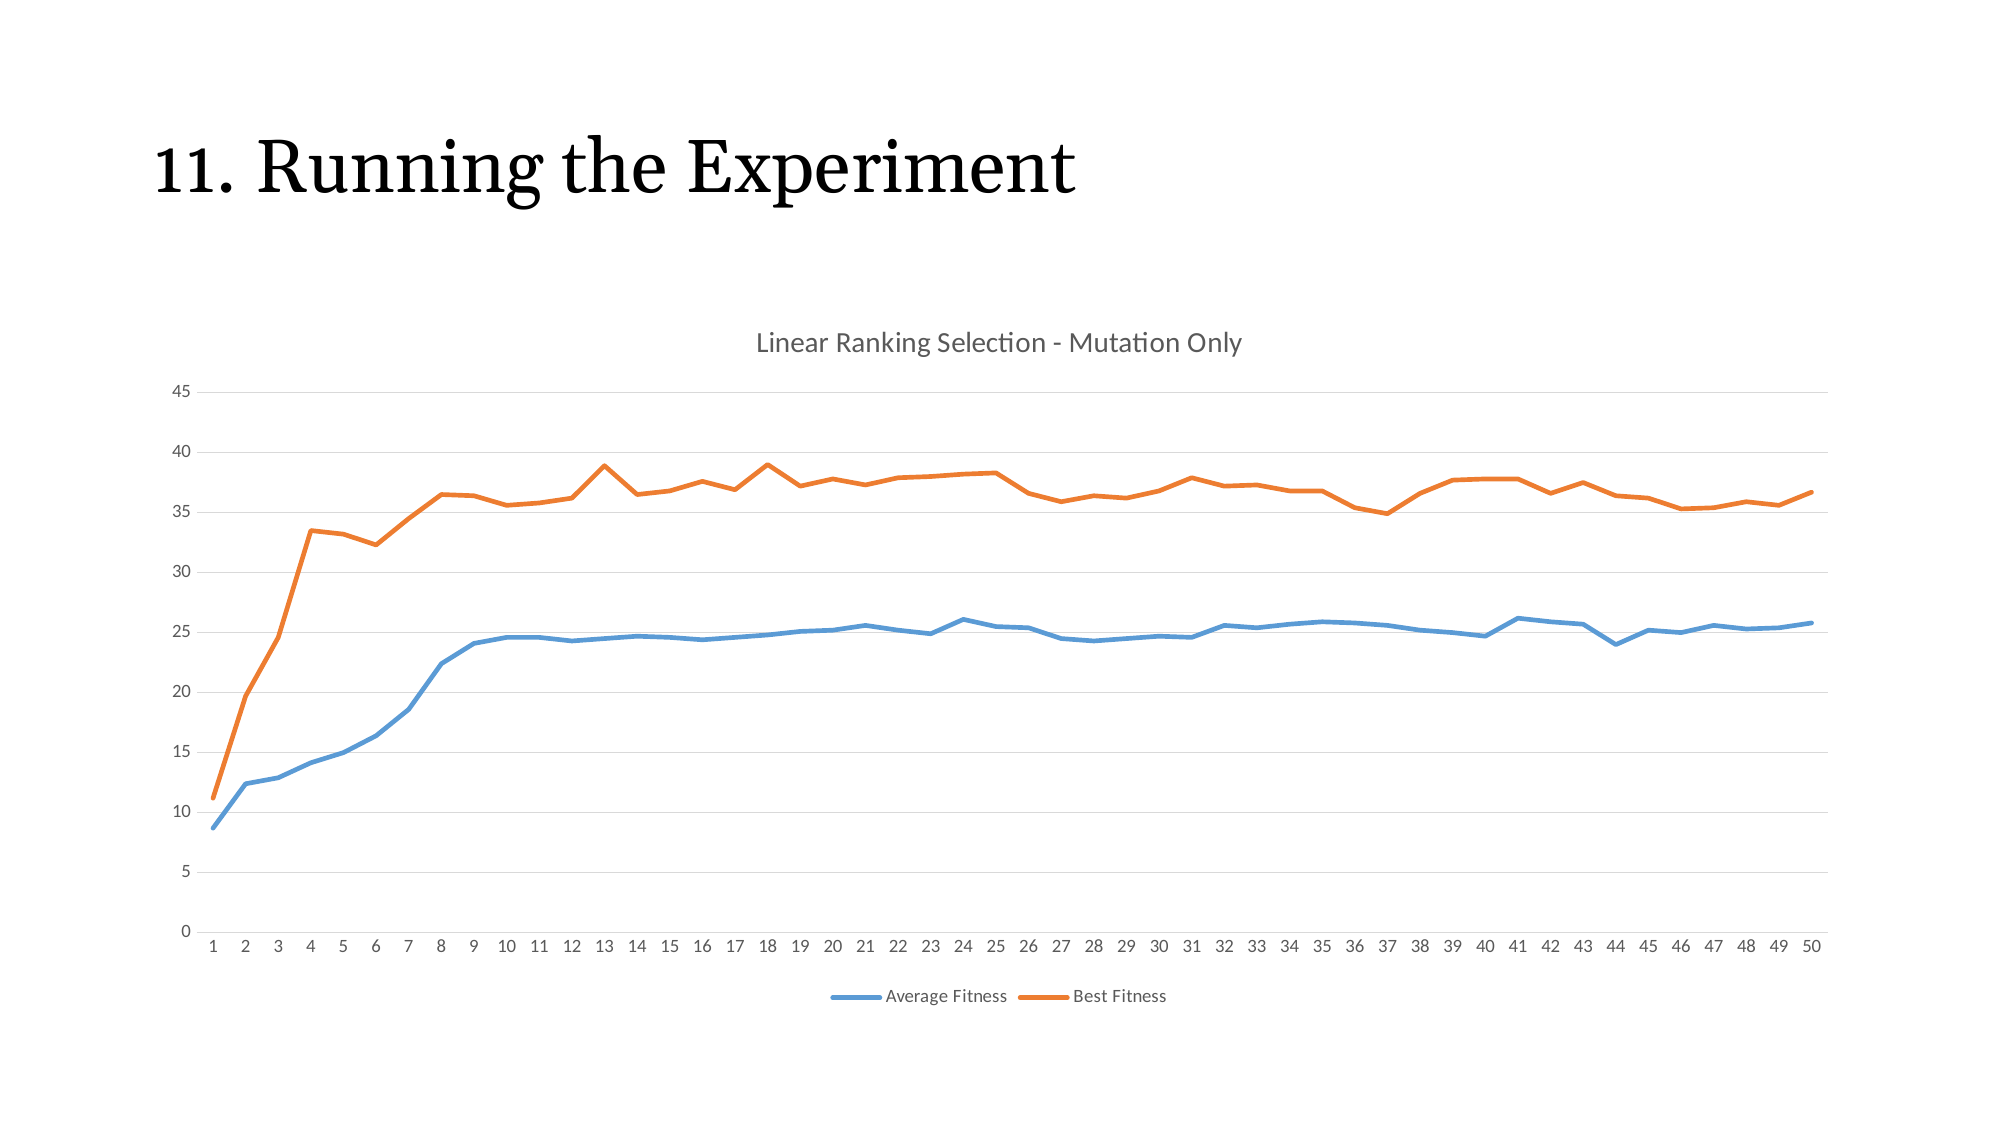

# 11. Running the Experiment

### Chart: Linear Ranking Selection - Mutation Only

| Category | Average Fitness | Best Fitness |
|---|---|---|
| 1 | 8.7 | 11.2 |
| 2 | 12.4 | 19.7 |
| 3 | 12.9 | 24.6 |
| 4 | 14.15 | 33.5 |
| 5 | 15.0 | 33.2 |
| 6 | 16.4 | 32.3 |
| 7 | 18.6 | 34.5 |
| 8 | 22.4 | 36.5 |
| 9 | 24.1 | 36.4 |
| 10 | 24.6 | 35.6 |
| 11 | 24.6 | 35.8 |
| 12 | 24.3 | 36.2 |
| 13 | 24.5 | 38.9 |
| 14 | 24.7 | 36.5 |
| 15 | 24.6 | 36.8 |
| 16 | 24.4 | 37.6 |
| 17 | 24.6 | 36.9 |
| 18 | 24.8 | 39.0 |
| 19 | 25.1 | 37.2 |
| 20 | 25.2 | 37.8 |
| 21 | 25.6 | 37.3 |
| 22 | 25.2 | 37.9 |
| 23 | 24.9 | 38.0 |
| 24 | 26.1 | 38.2 |
| 25 | 25.5 | 38.3 |
| 26 | 25.4 | 36.6 |
| 27 | 24.5 | 35.9 |
| 28 | 24.3 | 36.4 |
| 29 | 24.5 | 36.2 |
| 30 | 24.7 | 36.8 |
| 31 | 24.6 | 37.9 |
| 32 | 25.6 | 37.2 |
| 33 | 25.4 | 37.3 |
| 34 | 25.7 | 36.8 |
| 35 | 25.9 | 36.8 |
| 36 | 25.8 | 35.4 |
| 37 | 25.6 | 34.9 |
| 38 | 25.2 | 36.6 |
| 39 | 25.0 | 37.7 |
| 40 | 24.7 | 37.8 |
| 41 | 26.2 | 37.8 |
| 42 | 25.9 | 36.6 |
| 43 | 25.7 | 37.5 |
| 44 | 24.0 | 36.4 |
| 45 | 25.2 | 36.2 |
| 46 | 25.0 | 35.3 |
| 47 | 25.6 | 35.4 |
| 48 | 25.3 | 35.9 |
| 49 | 25.4 | 35.6 |
| 50 | 25.8 | 36.7 |